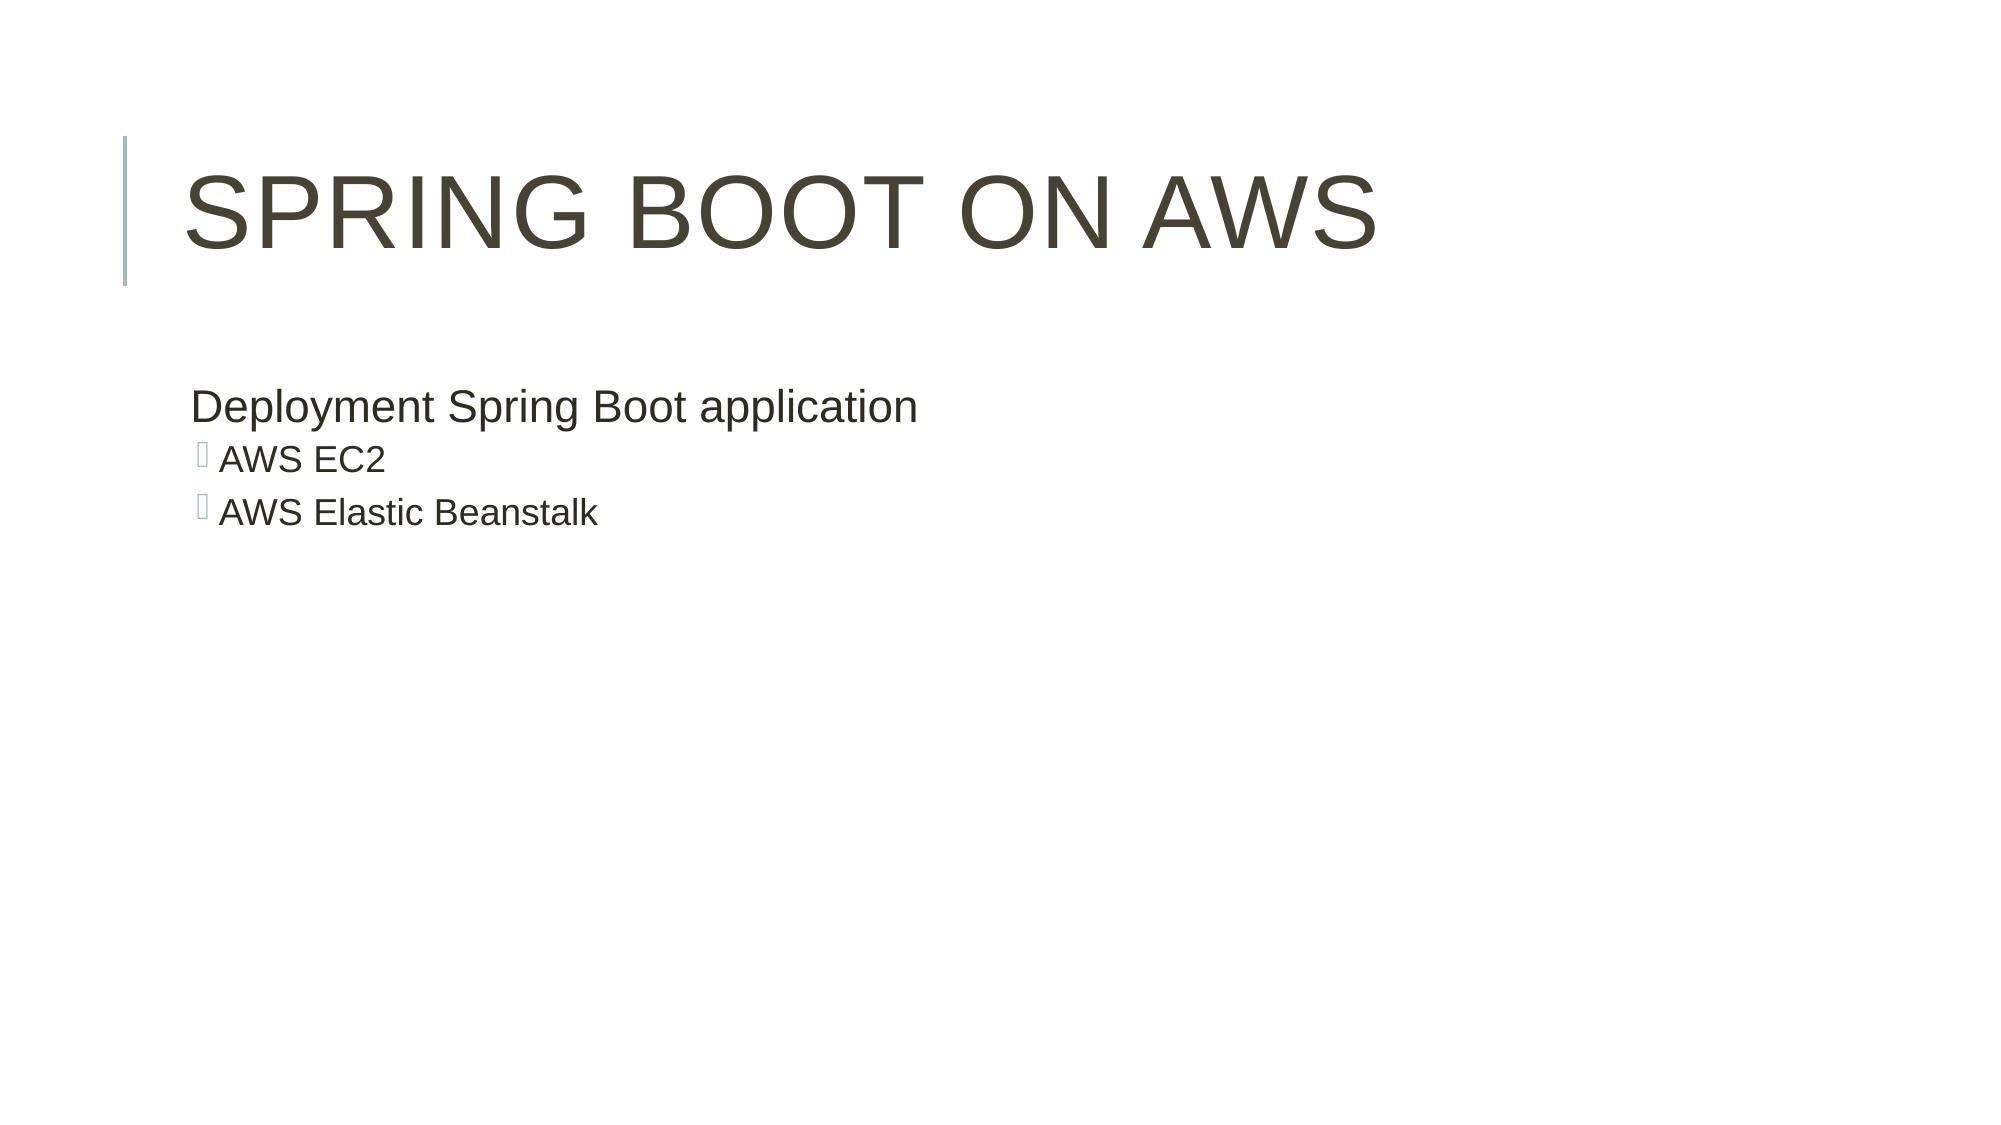

# Spring Boot On AWS
Deployment Spring Boot application
AWS EC2
AWS Elastic Beanstalk